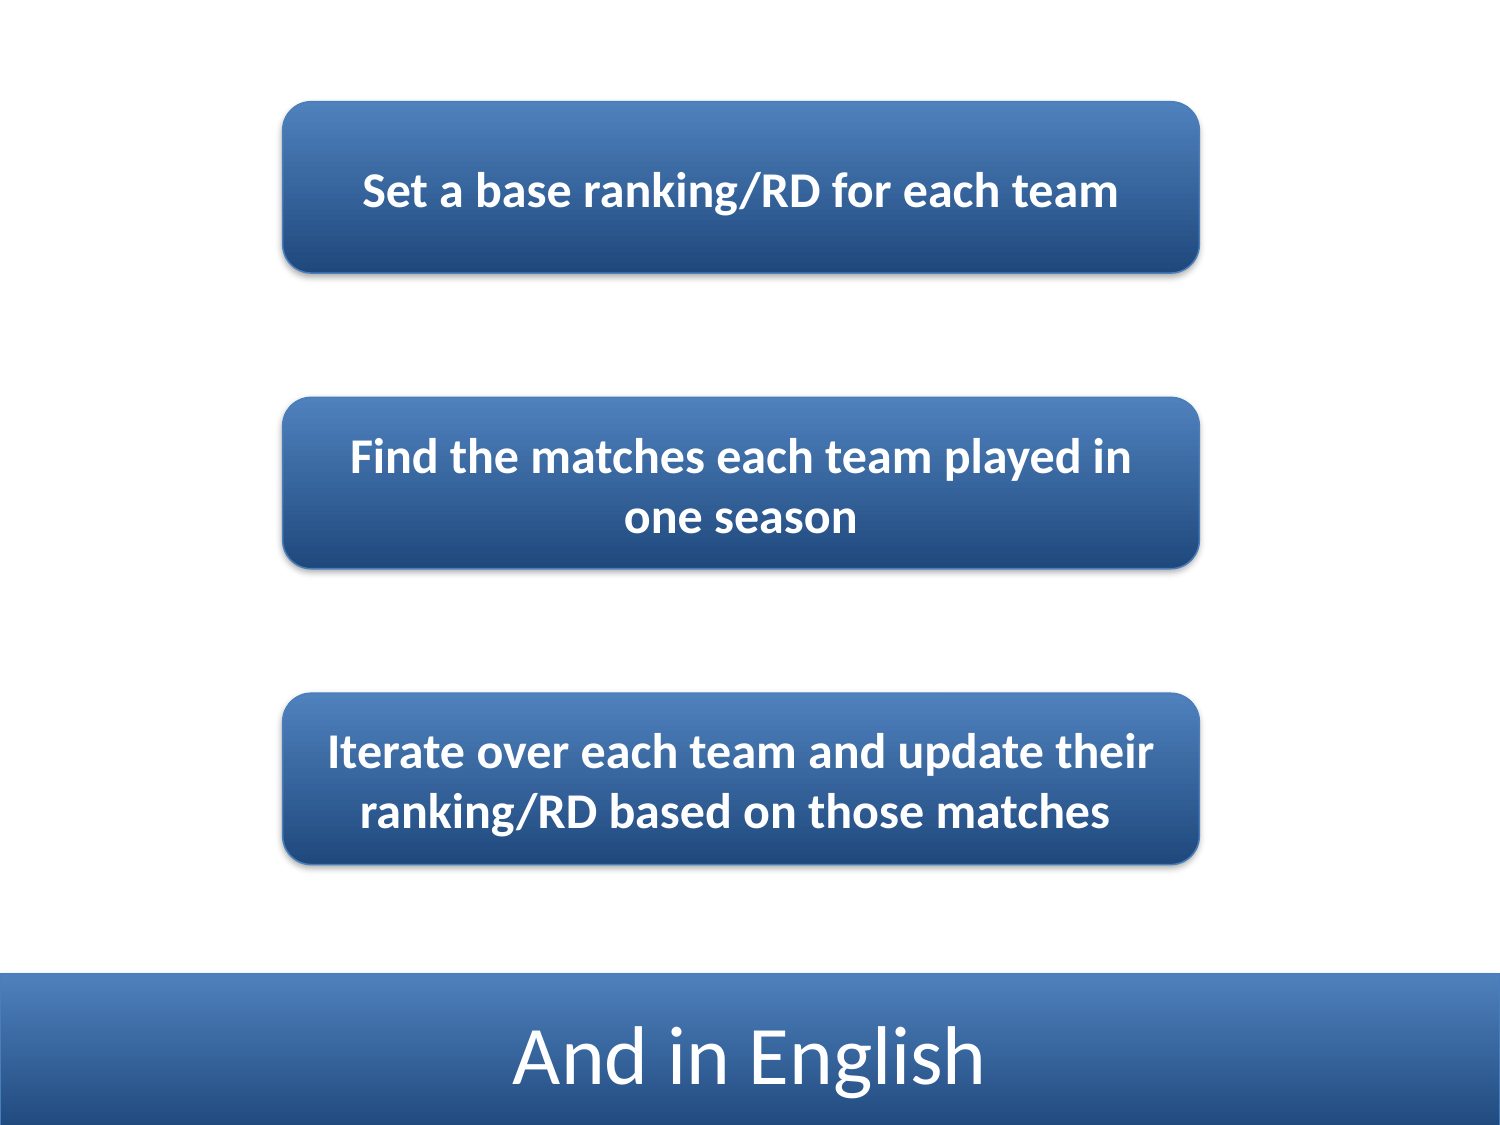

Set a base ranking/RD for each team
Find the matches each team played in one season

Iterate over each team and update their ranking/RD based on those matches
And in English